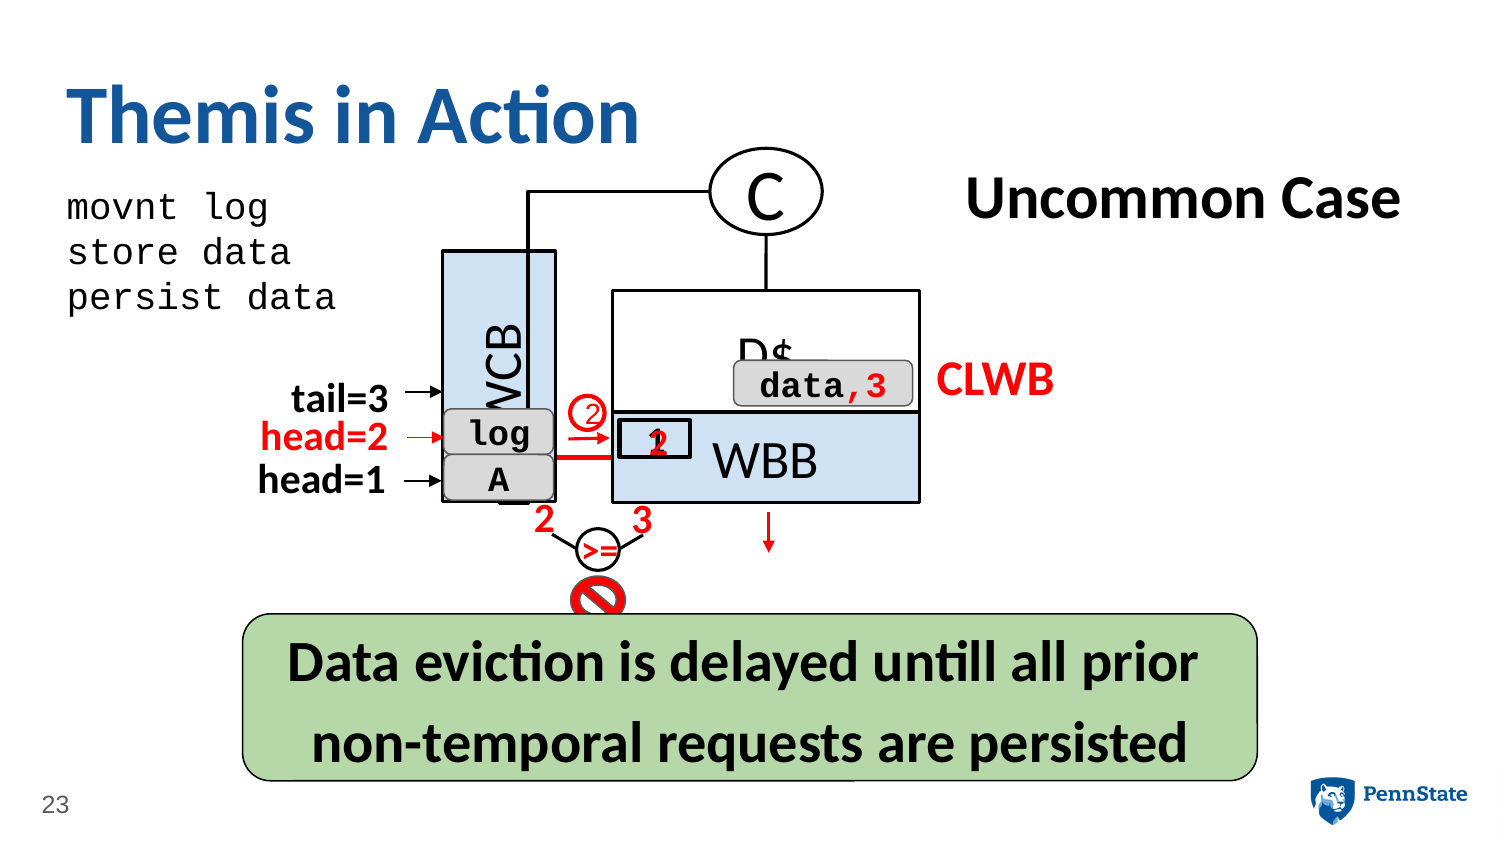

# Themis in Action
Uncommon Case
C
movnt log
store data
persist data

D$
WCB
CLWB
data,3
tail=3
2
log
WBB

1
2
head=2
A
head=1
2
3
>=

Data eviction is delayed untill all prior
non-temporal requests are persisted

23